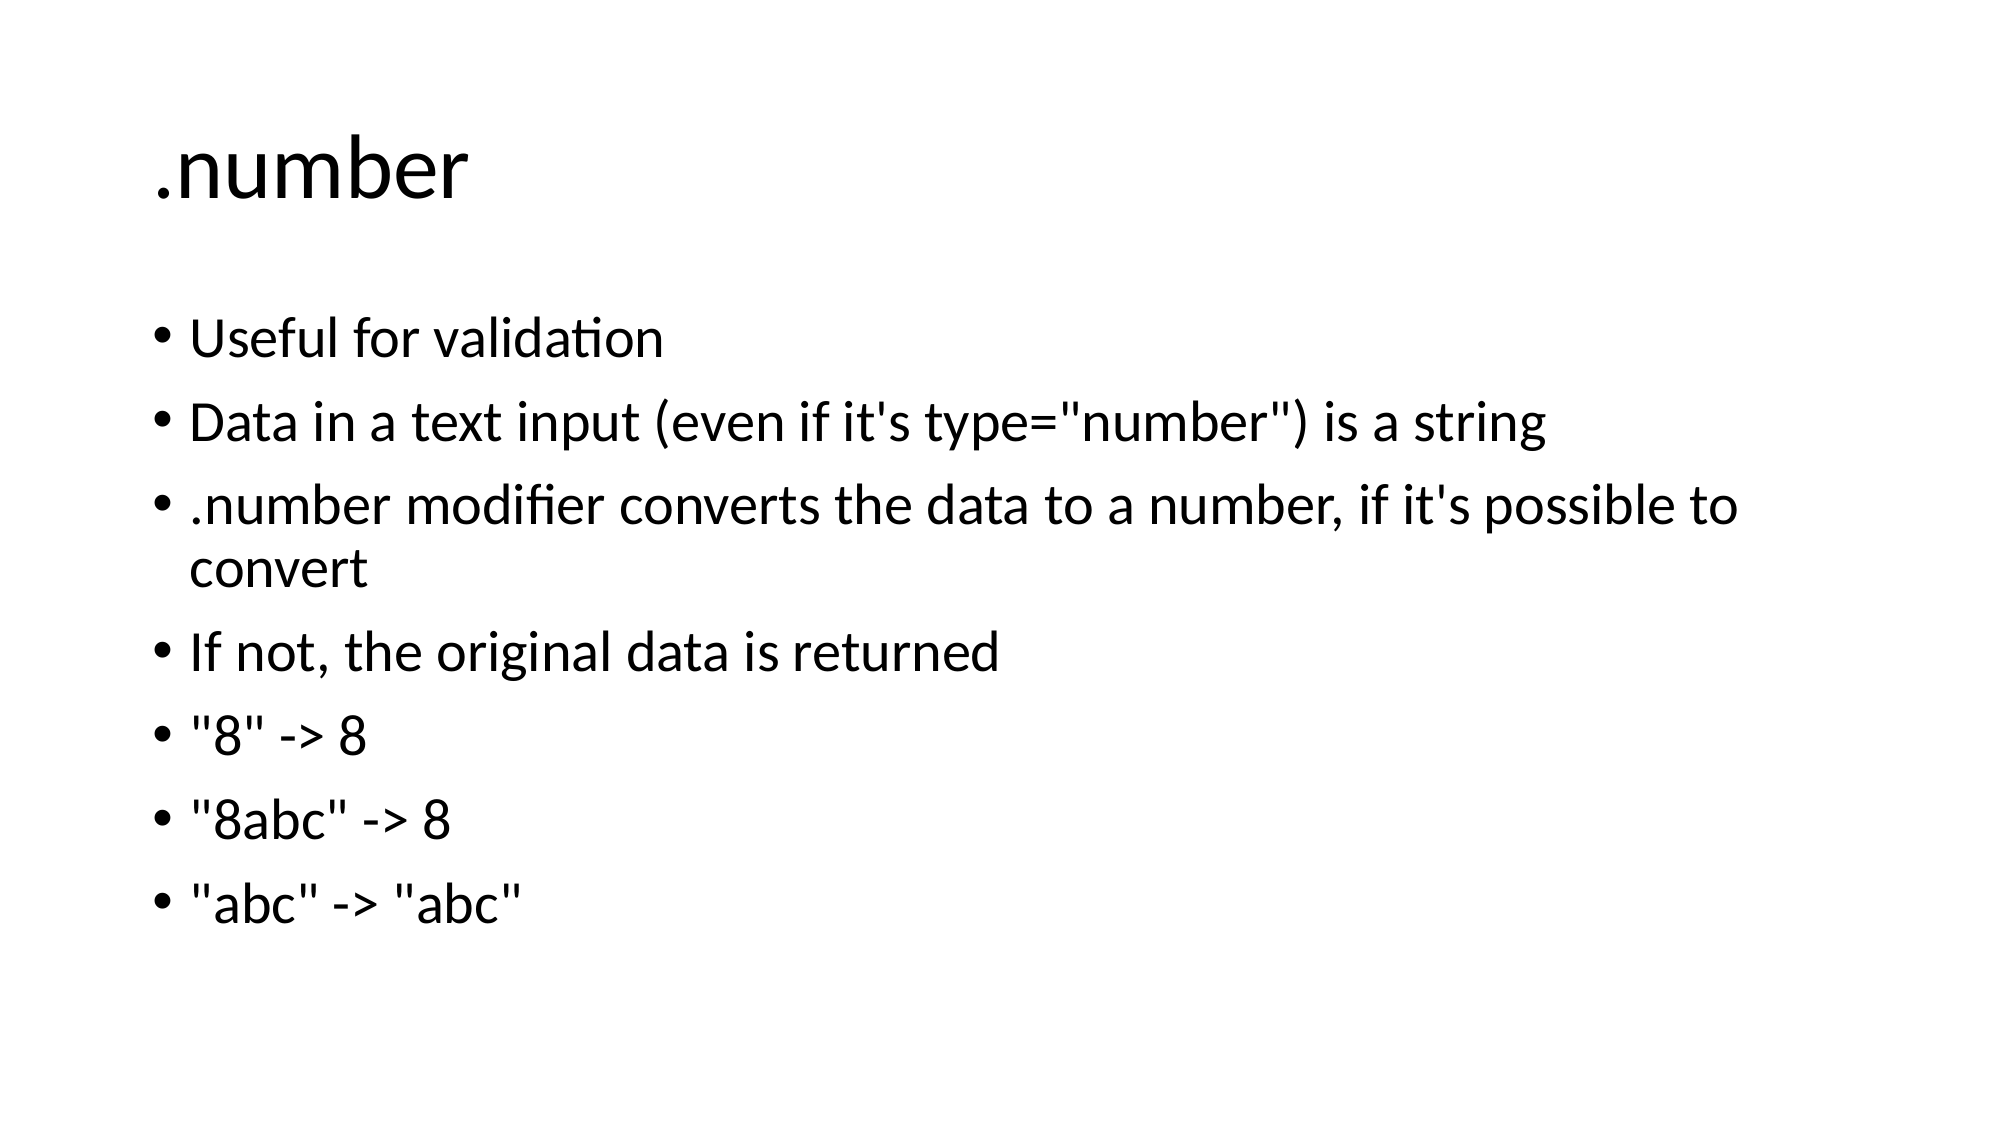

# .number
Useful for validation
Data in a text input (even if it's type="number") is a string
.number modifier converts the data to a number, if it's possible to convert
If not, the original data is returned
"8" -> 8
"8abc" -> 8
"abc" -> "abc"